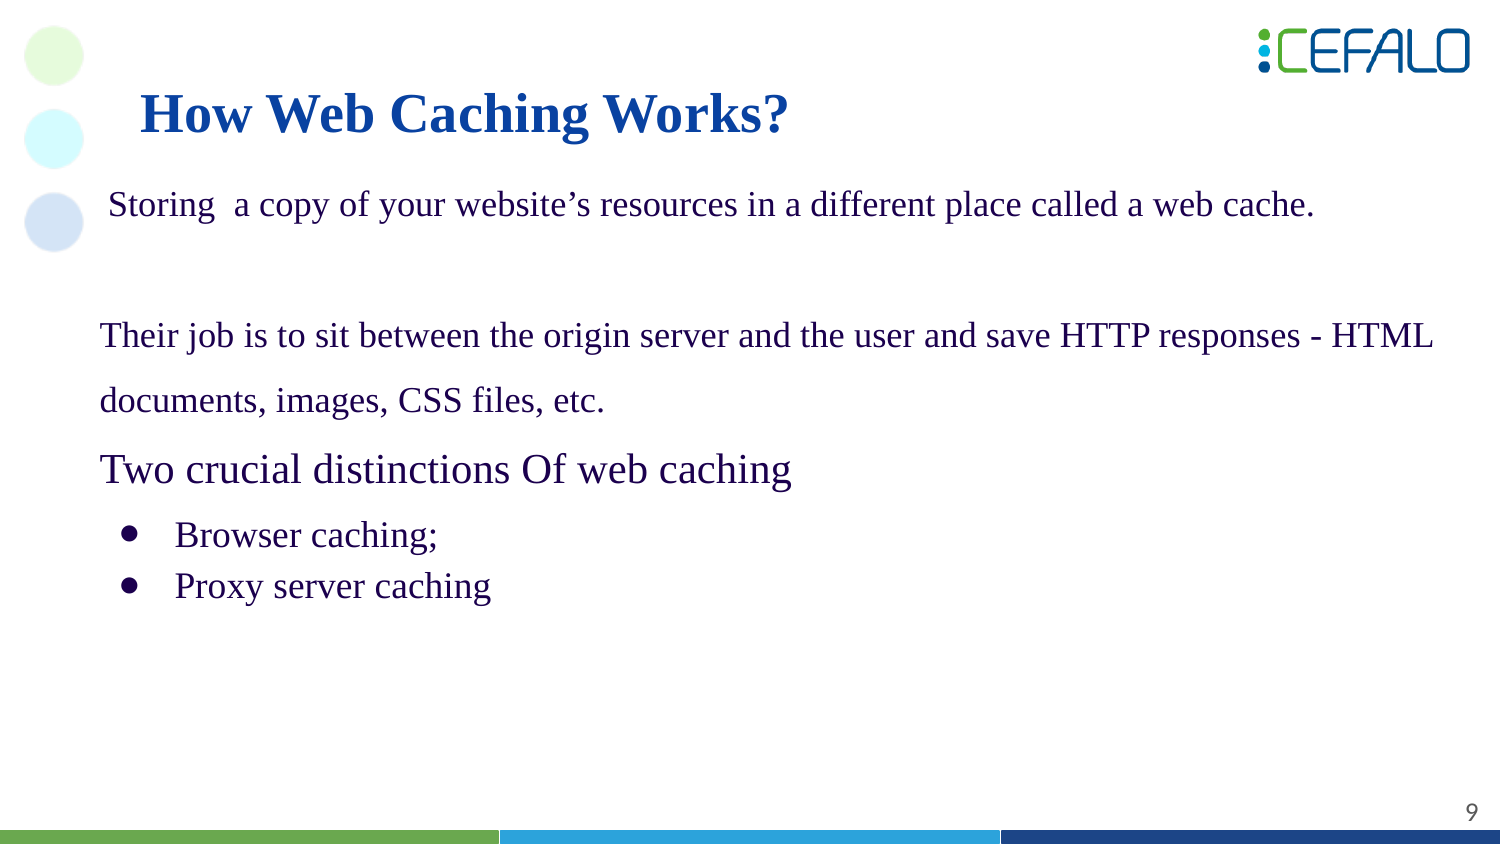

# How Web Caching Works?

 Storing  a copy of your website’s resources in a different place called a web cache.

Their job is to sit between the origin server and the user and save HTTP responses - HTML documents, images, CSS files, etc.
Two crucial distinctions Of web caching
Browser caching;
Proxy server caching

9